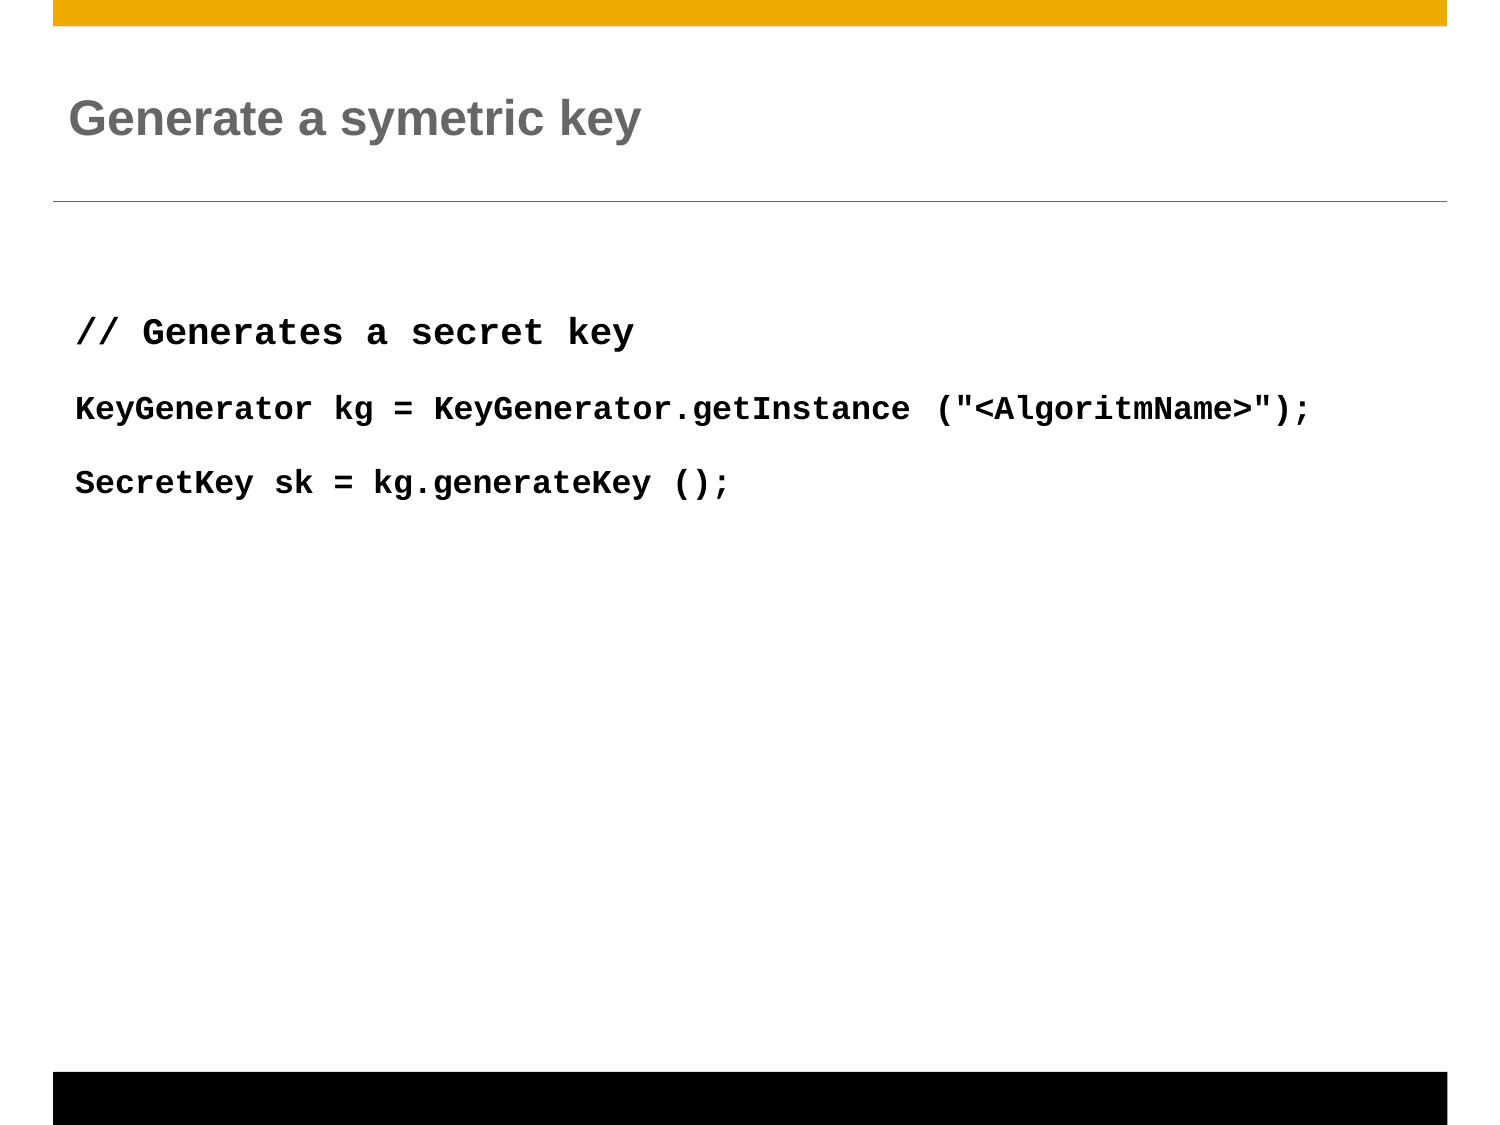

# Generate a symetric key

// Generates a secret key
KeyGenerator kg = KeyGenerator.getInstance
("<AlgoritmName>");
SecretKey sk = kg.generateKey ();

©  2011 SAP AG. All rights reserved.